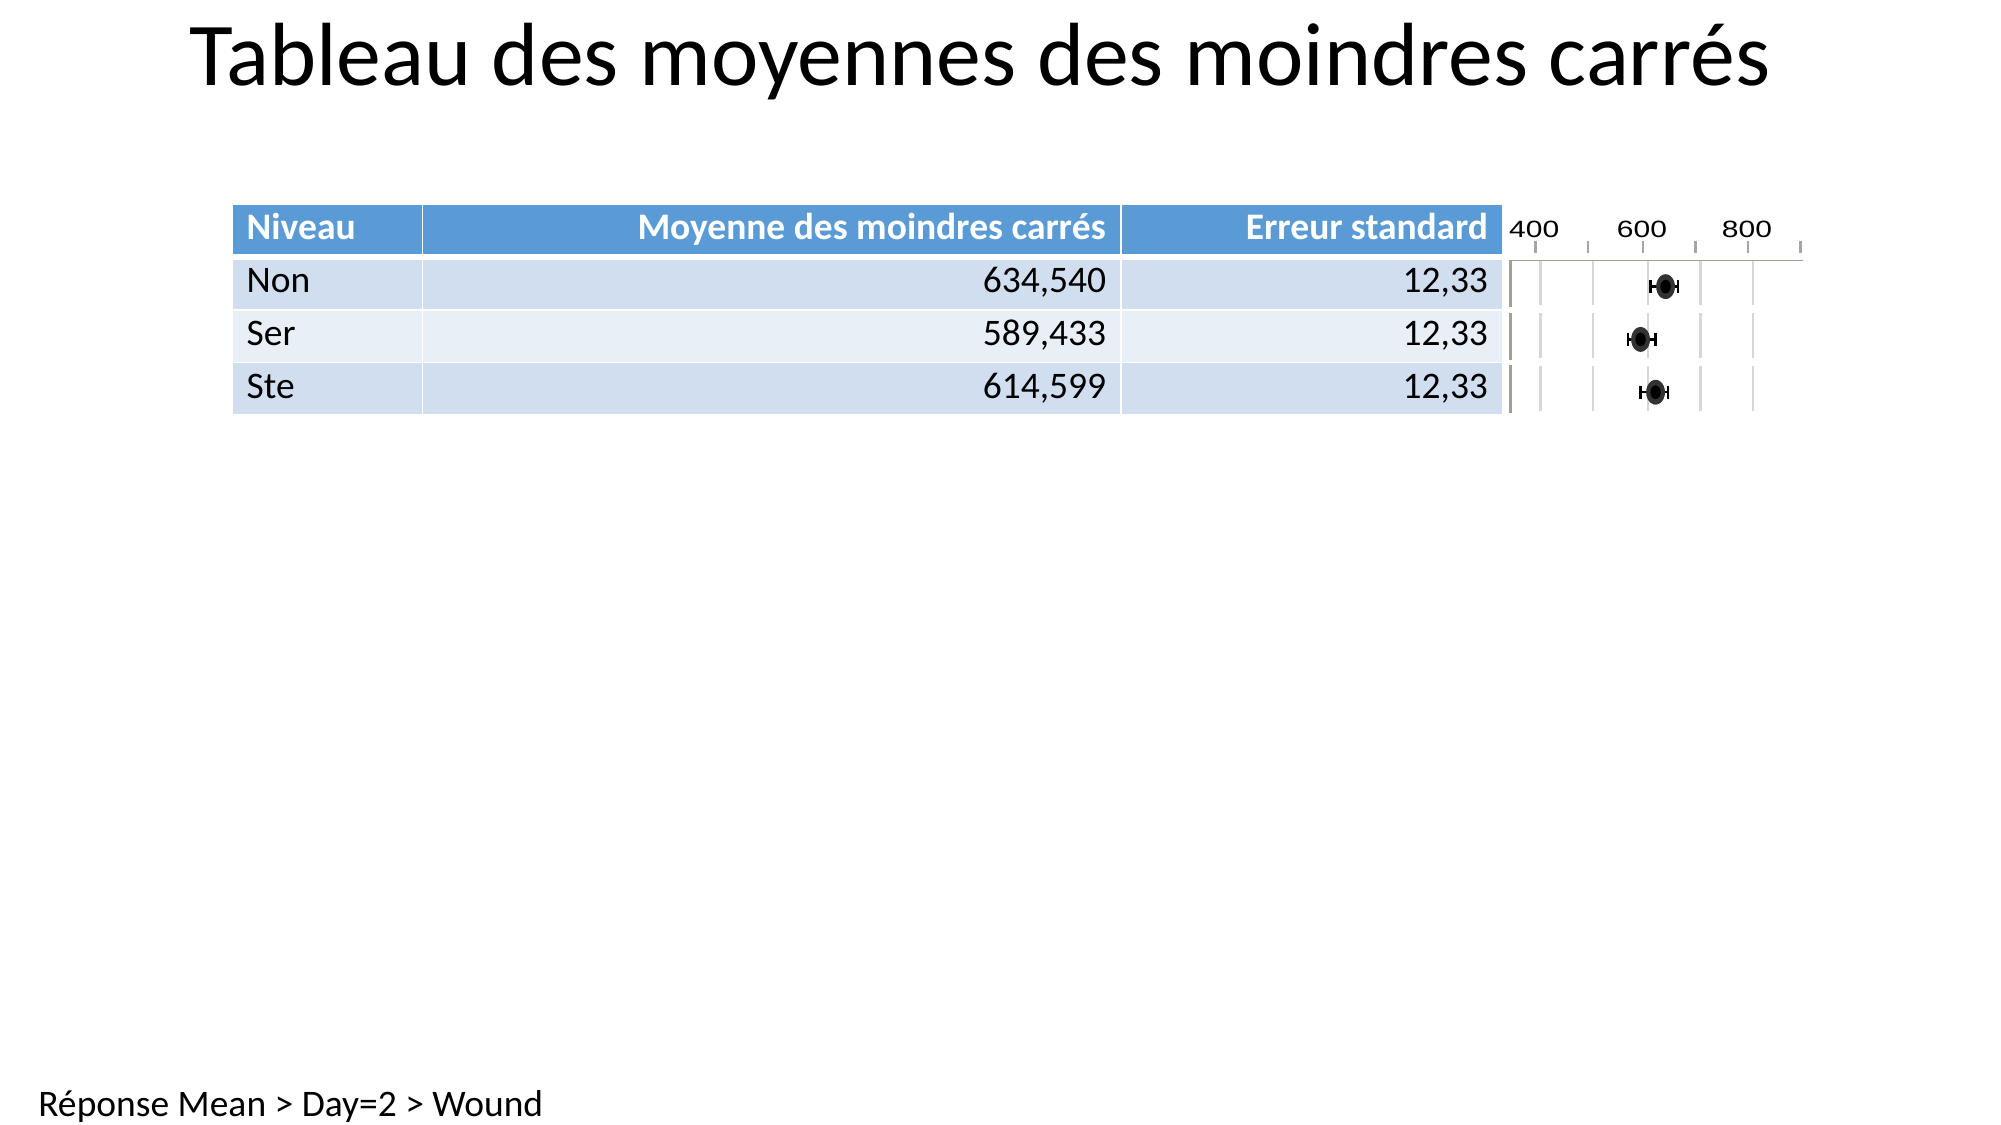

# Tableau des moyennes des moindres carrés
| Niveau | Moyenne des moindres carrés | Erreur standard |  |
| --- | --- | --- | --- |
| Non | 634,540 | 12,33 |  |
| Ser | 589,433 | 12,33 |  |
| Ste | 614,599 | 12,33 |  |
Réponse Mean > Day=2 > Wound